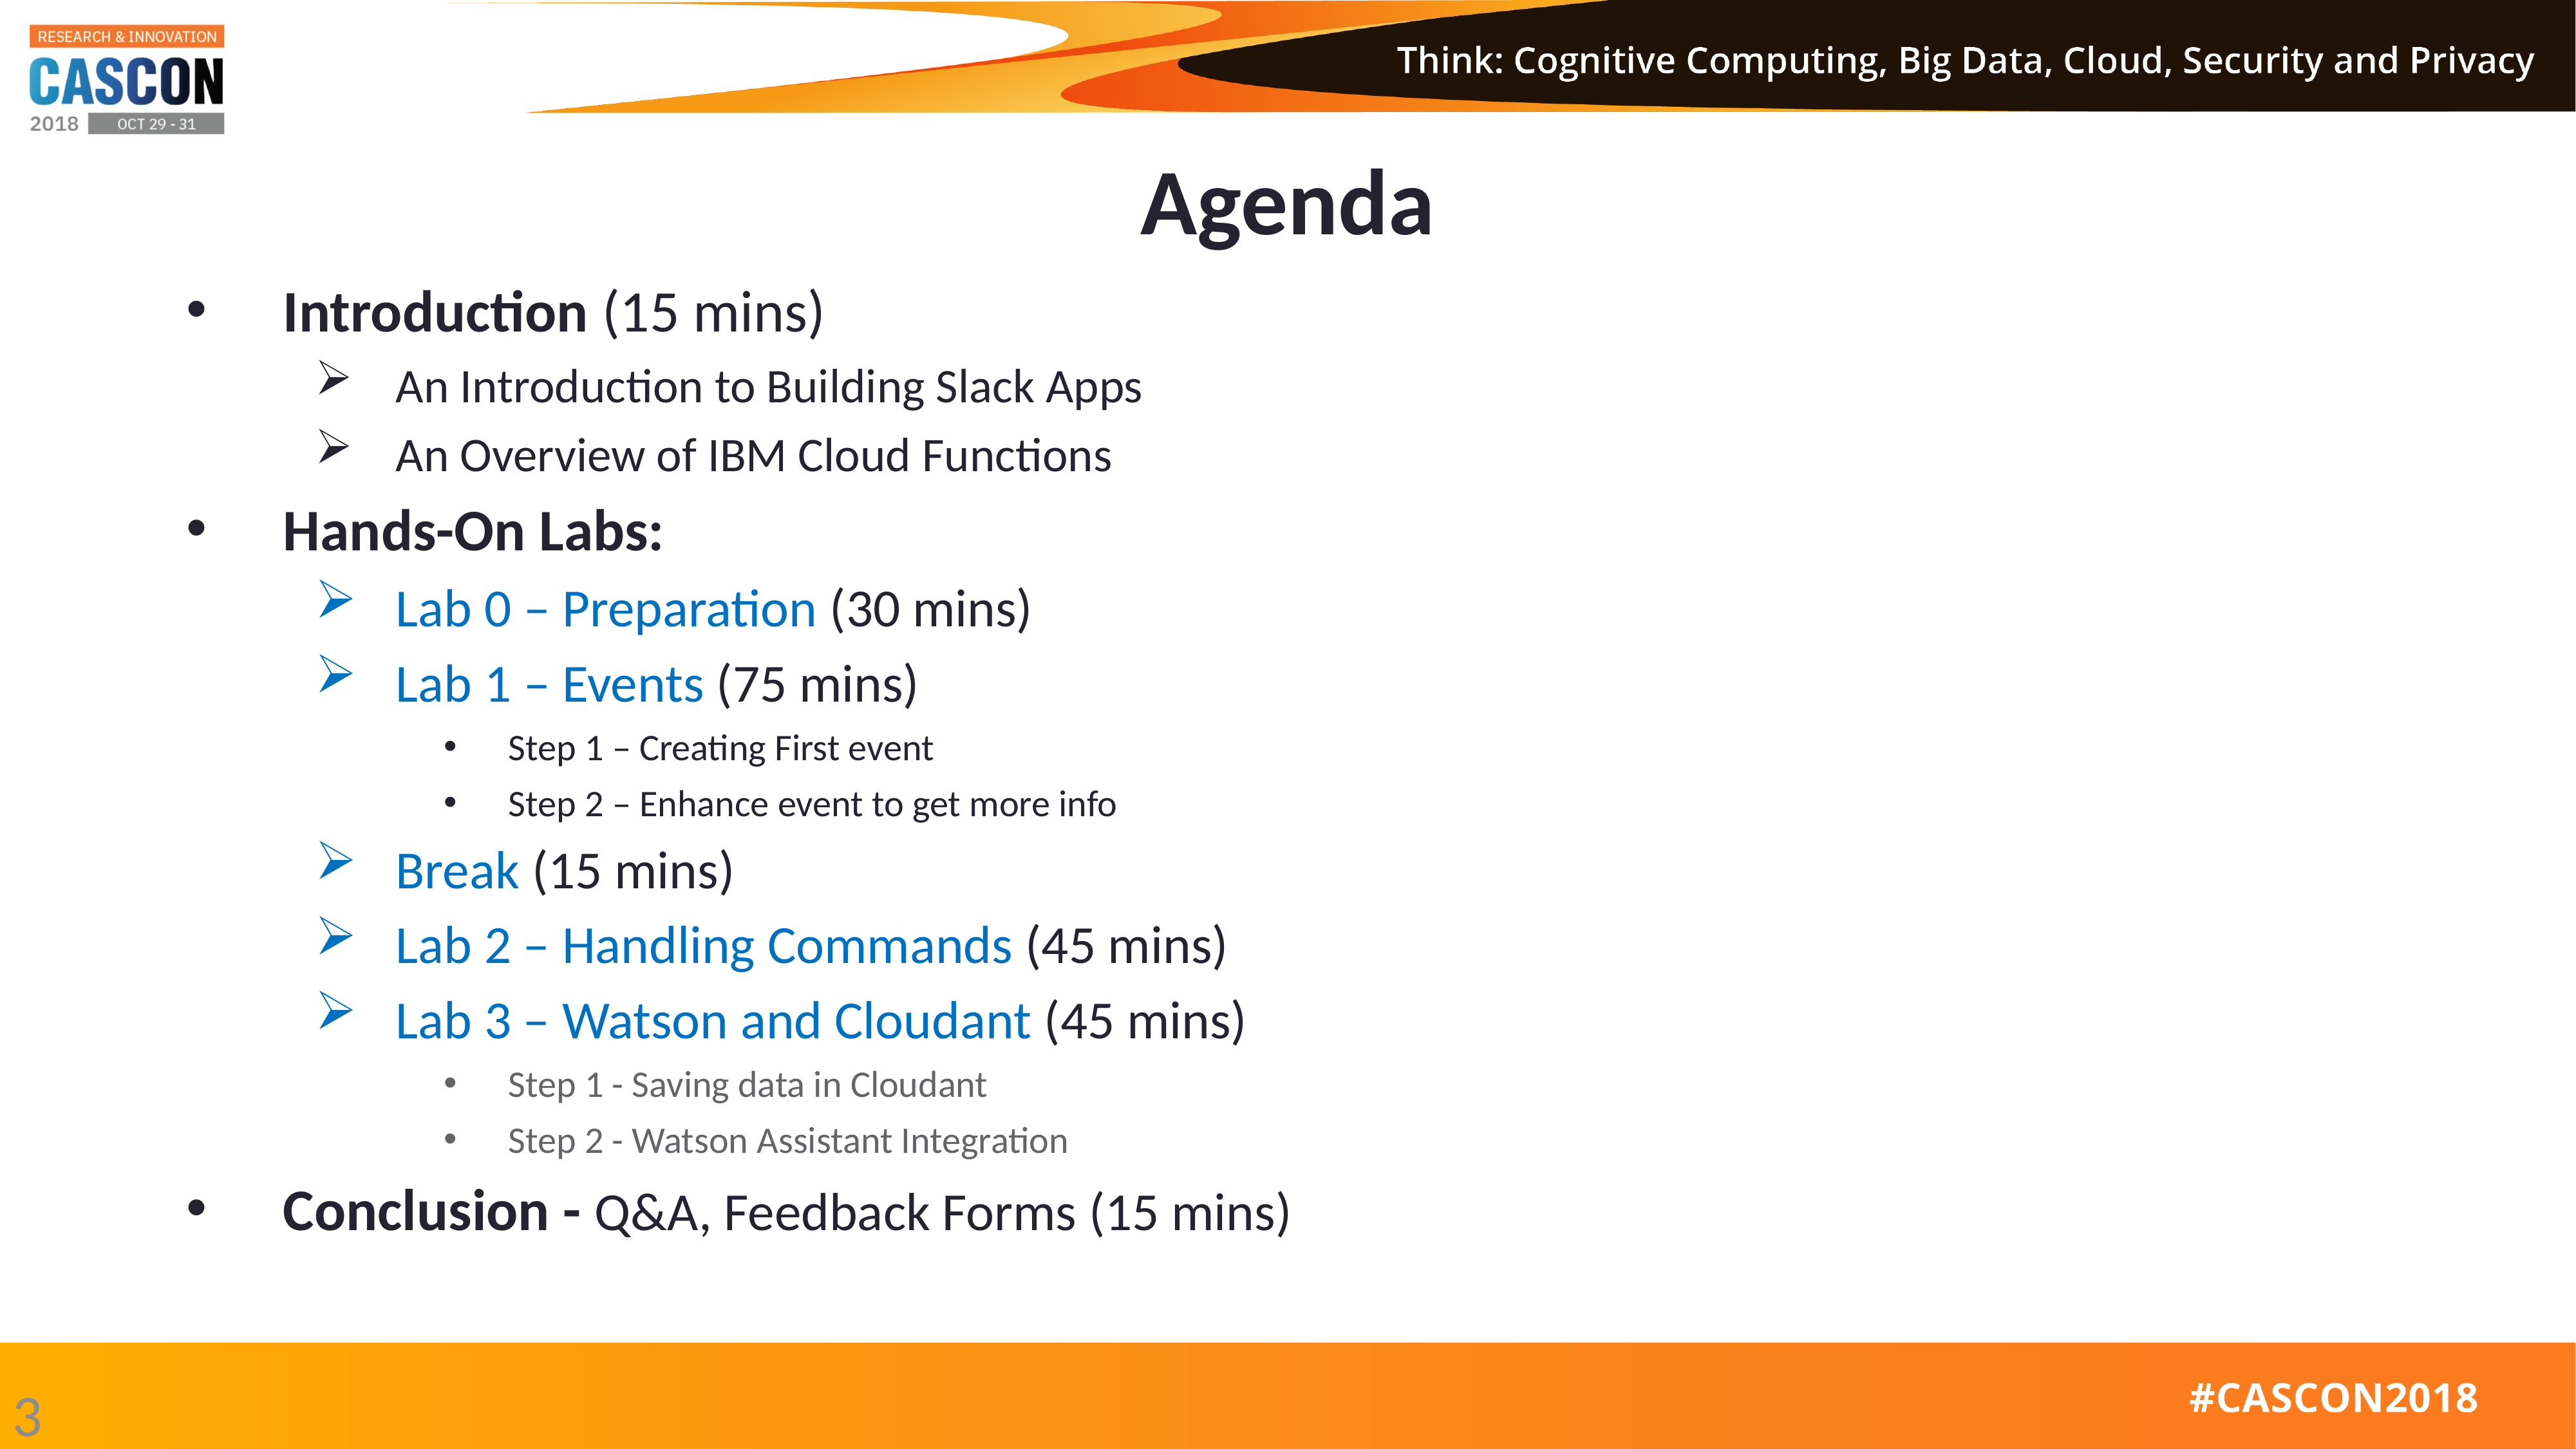

# Agenda
Introduction (15 mins)
An Introduction to Building Slack Apps
An Overview of IBM Cloud Functions
Hands-On Labs:
Lab 0 – Preparation (30 mins)
Lab 1 – Events (75 mins)
Step 1 – Creating First event
Step 2 – Enhance event to get more info
Break (15 mins)
Lab 2 – Handling Commands (45 mins)
Lab 3 – Watson and Cloudant (45 mins)
Step 1 - Saving data in Cloudant
Step 2 - Watson Assistant Integration
Conclusion - Q&A, Feedback Forms (15 mins)
3